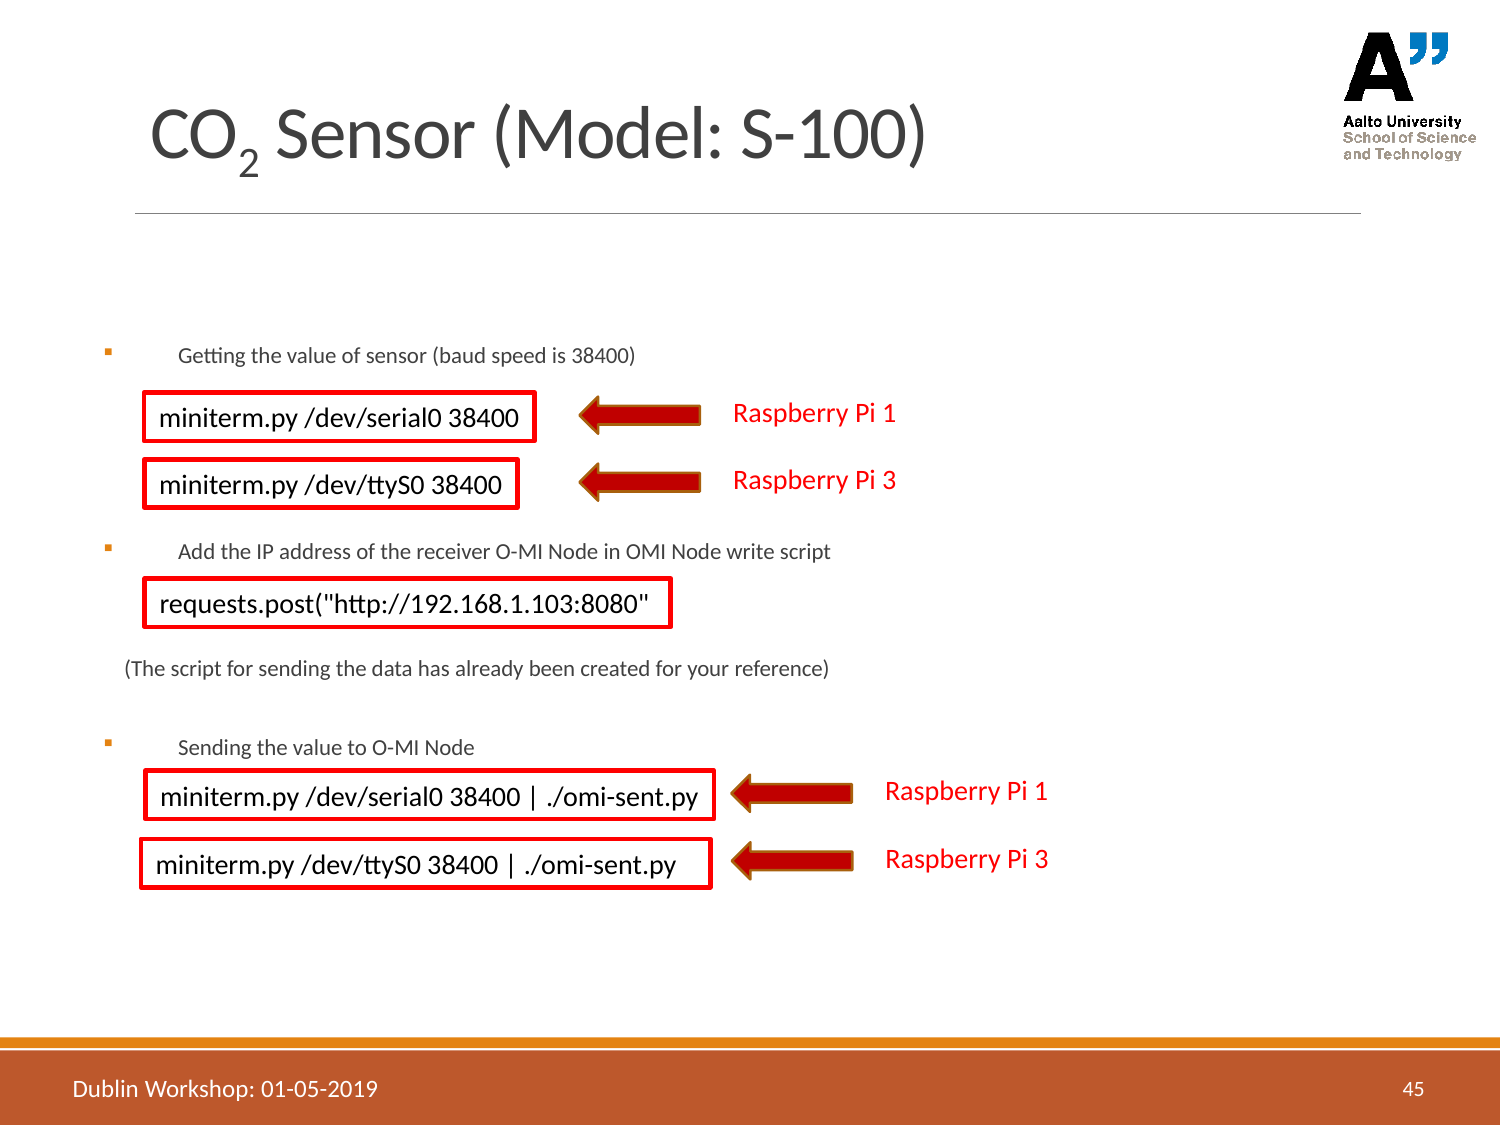

# CO2 Sensor (Model: S-100)
Getting the value of sensor (baud speed is 38400)

Add the IP address of the receiver O-MI Node in OMI Node write script

    (The script for sending the data has already been created for your reference)

Sending the value to O-MI Node

Raspberry Pi 1
miniterm.py /dev/serial0 38400

Raspberry Pi 3
miniterm.py /dev/ttyS0 38400

requests.post("http://192.168.1.103:8080"
Raspberry Pi 1
miniterm.py /dev/serial0 38400 | ./omi-sent.py

Raspberry Pi 3
miniterm.py /dev/ttyS0 38400 | ./omi-sent.py

Dublin Workshop: 01-05-2019
45